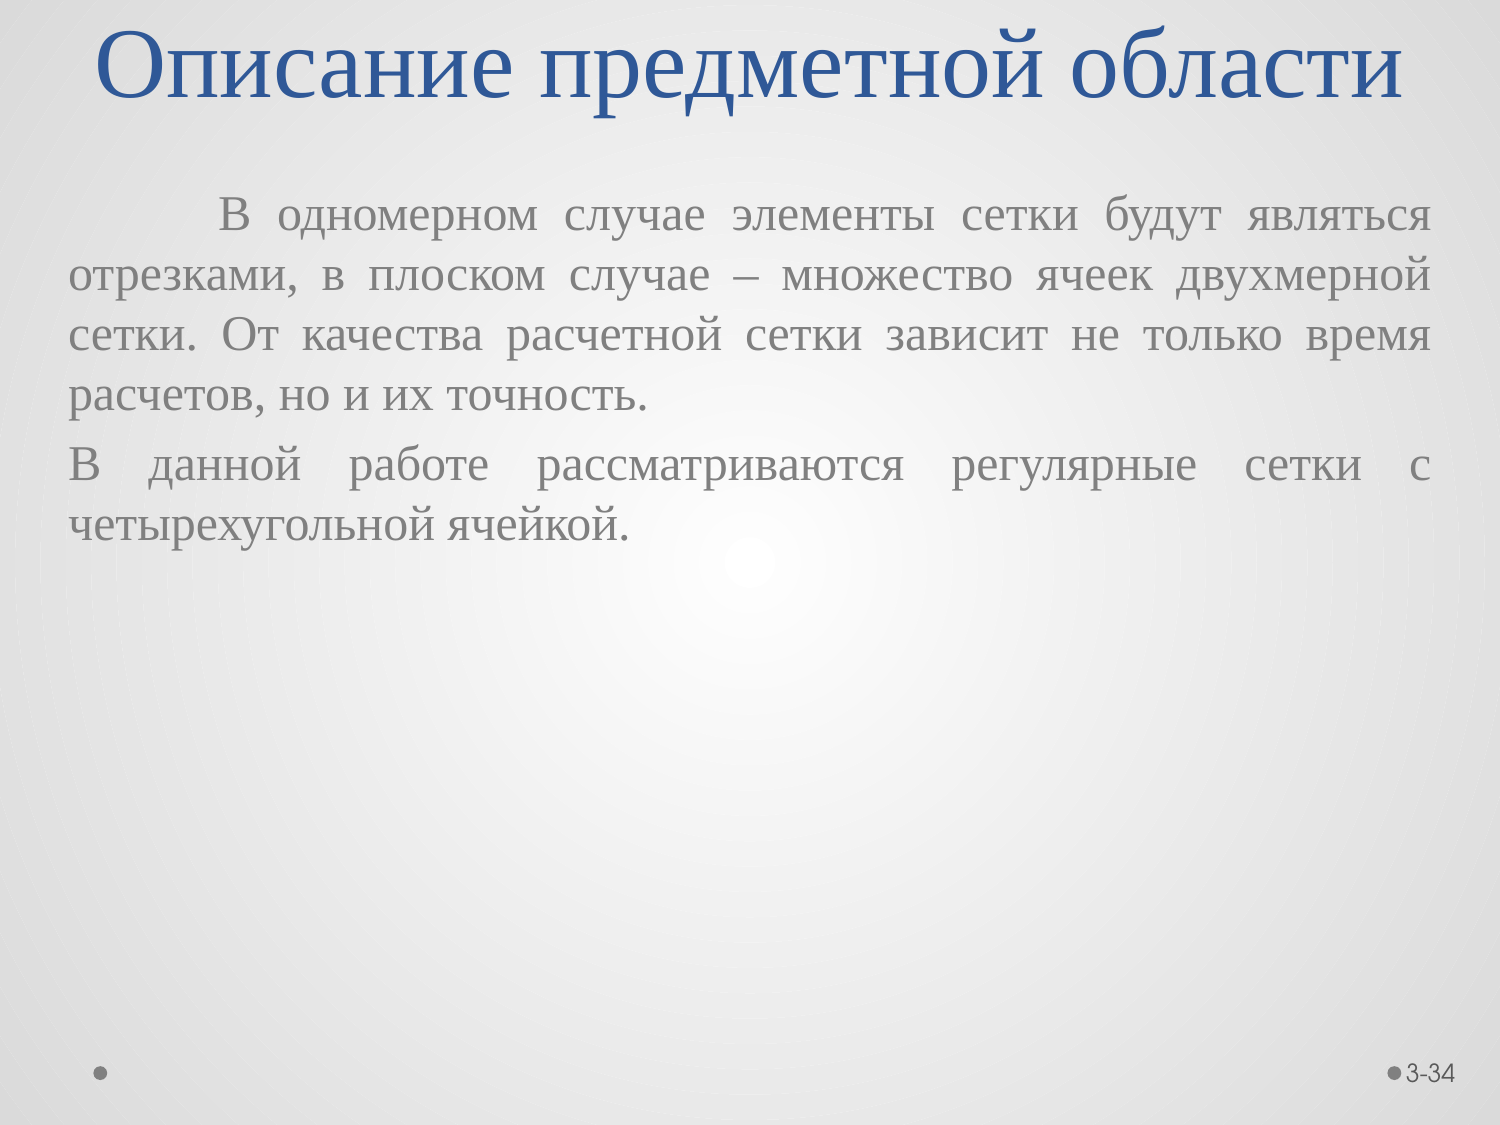

# Описание предметной области
	В одномерном случае элементы сетки будут являться отрезками, в плоском случае – множество ячеек двухмерной сетки. От качества расчетной сетки зависит не только время расчетов, но и их точность.
В данной работе рассматриваются регулярные сетки с четырехугольной ячейкой.

3-34